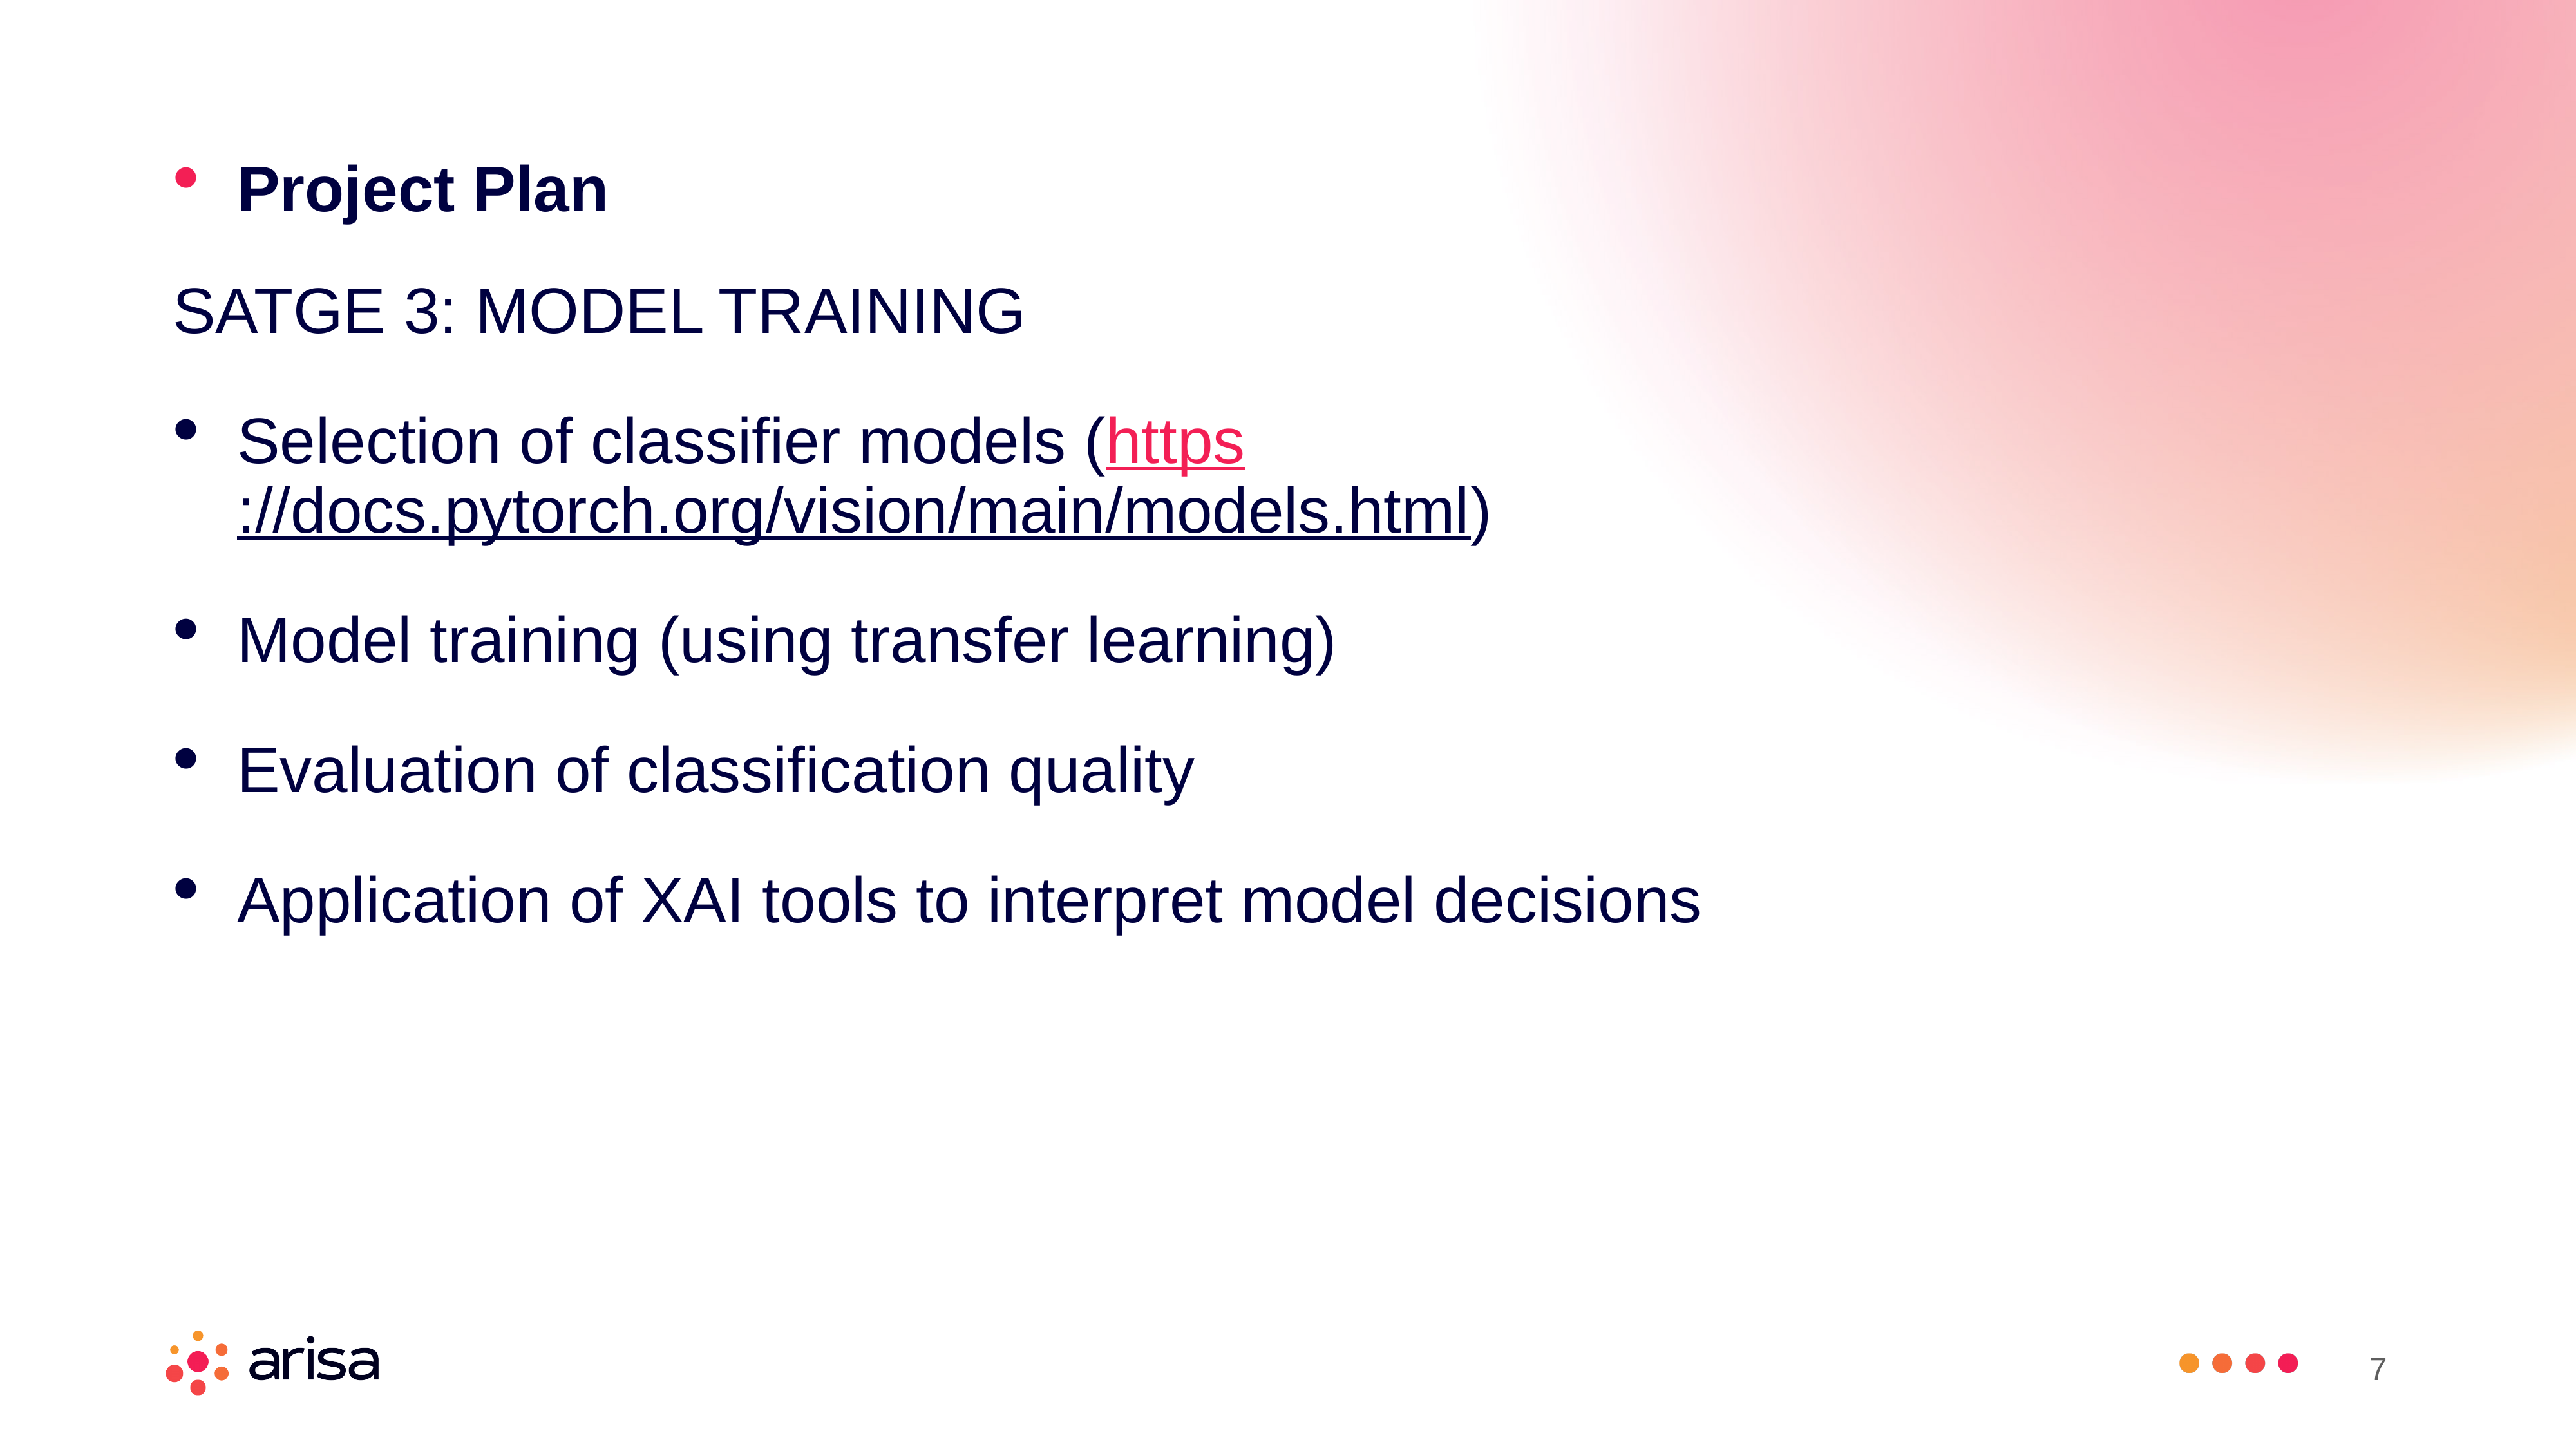

Project Plan
SATGE 3: MODEL TRAINING
Selection of classifier models (https://docs.pytorch.org/vision/main/models.html)
Model training (using transfer learning)
Evaluation of classification quality
Application of XAI tools to interpret model decisions

7